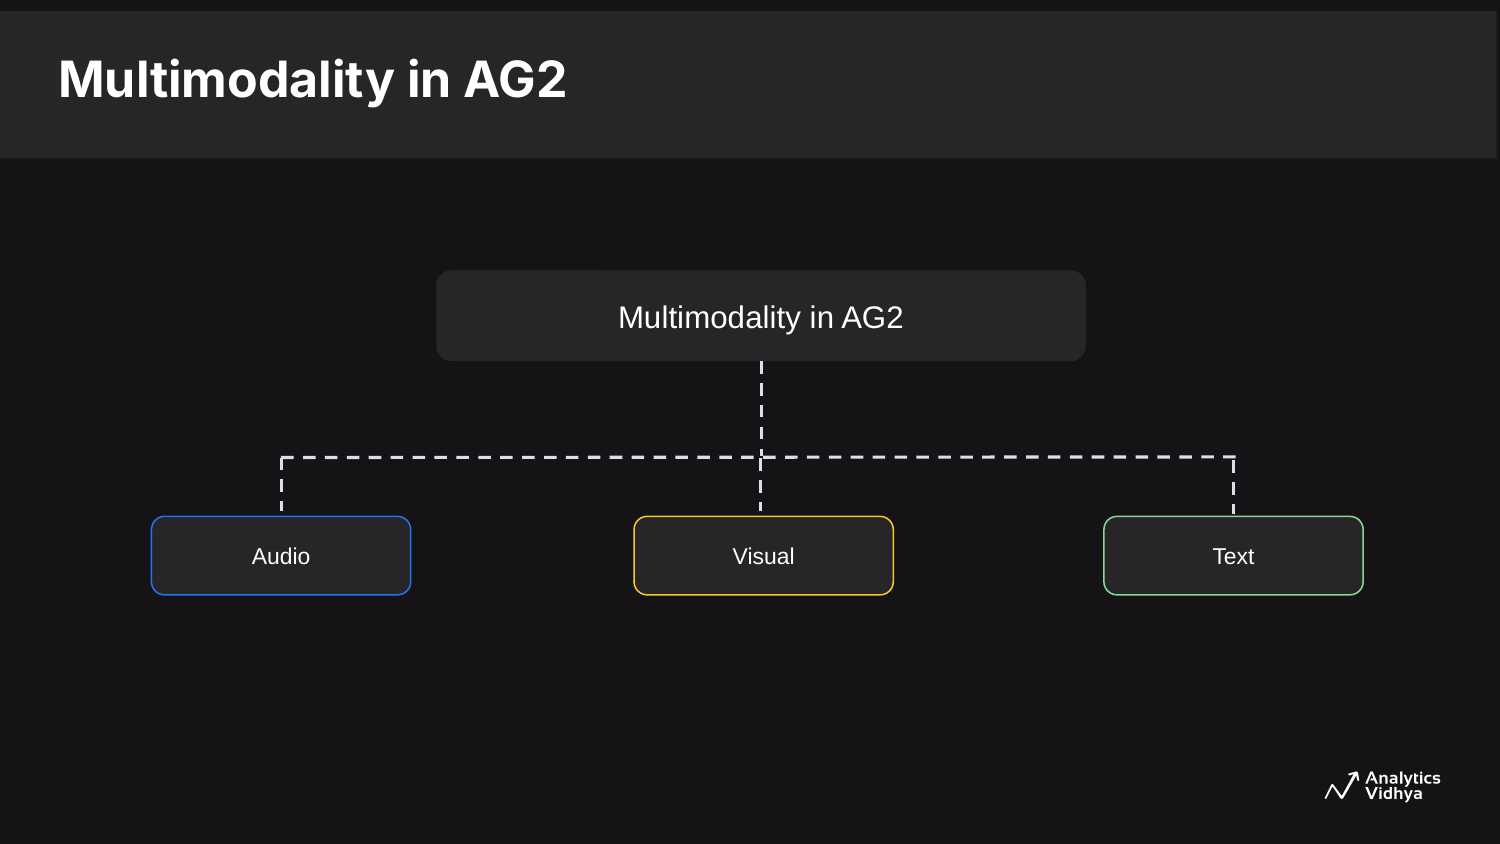

Multimodality in AG2
Multimodality in AG2
Audio
Visual
Text